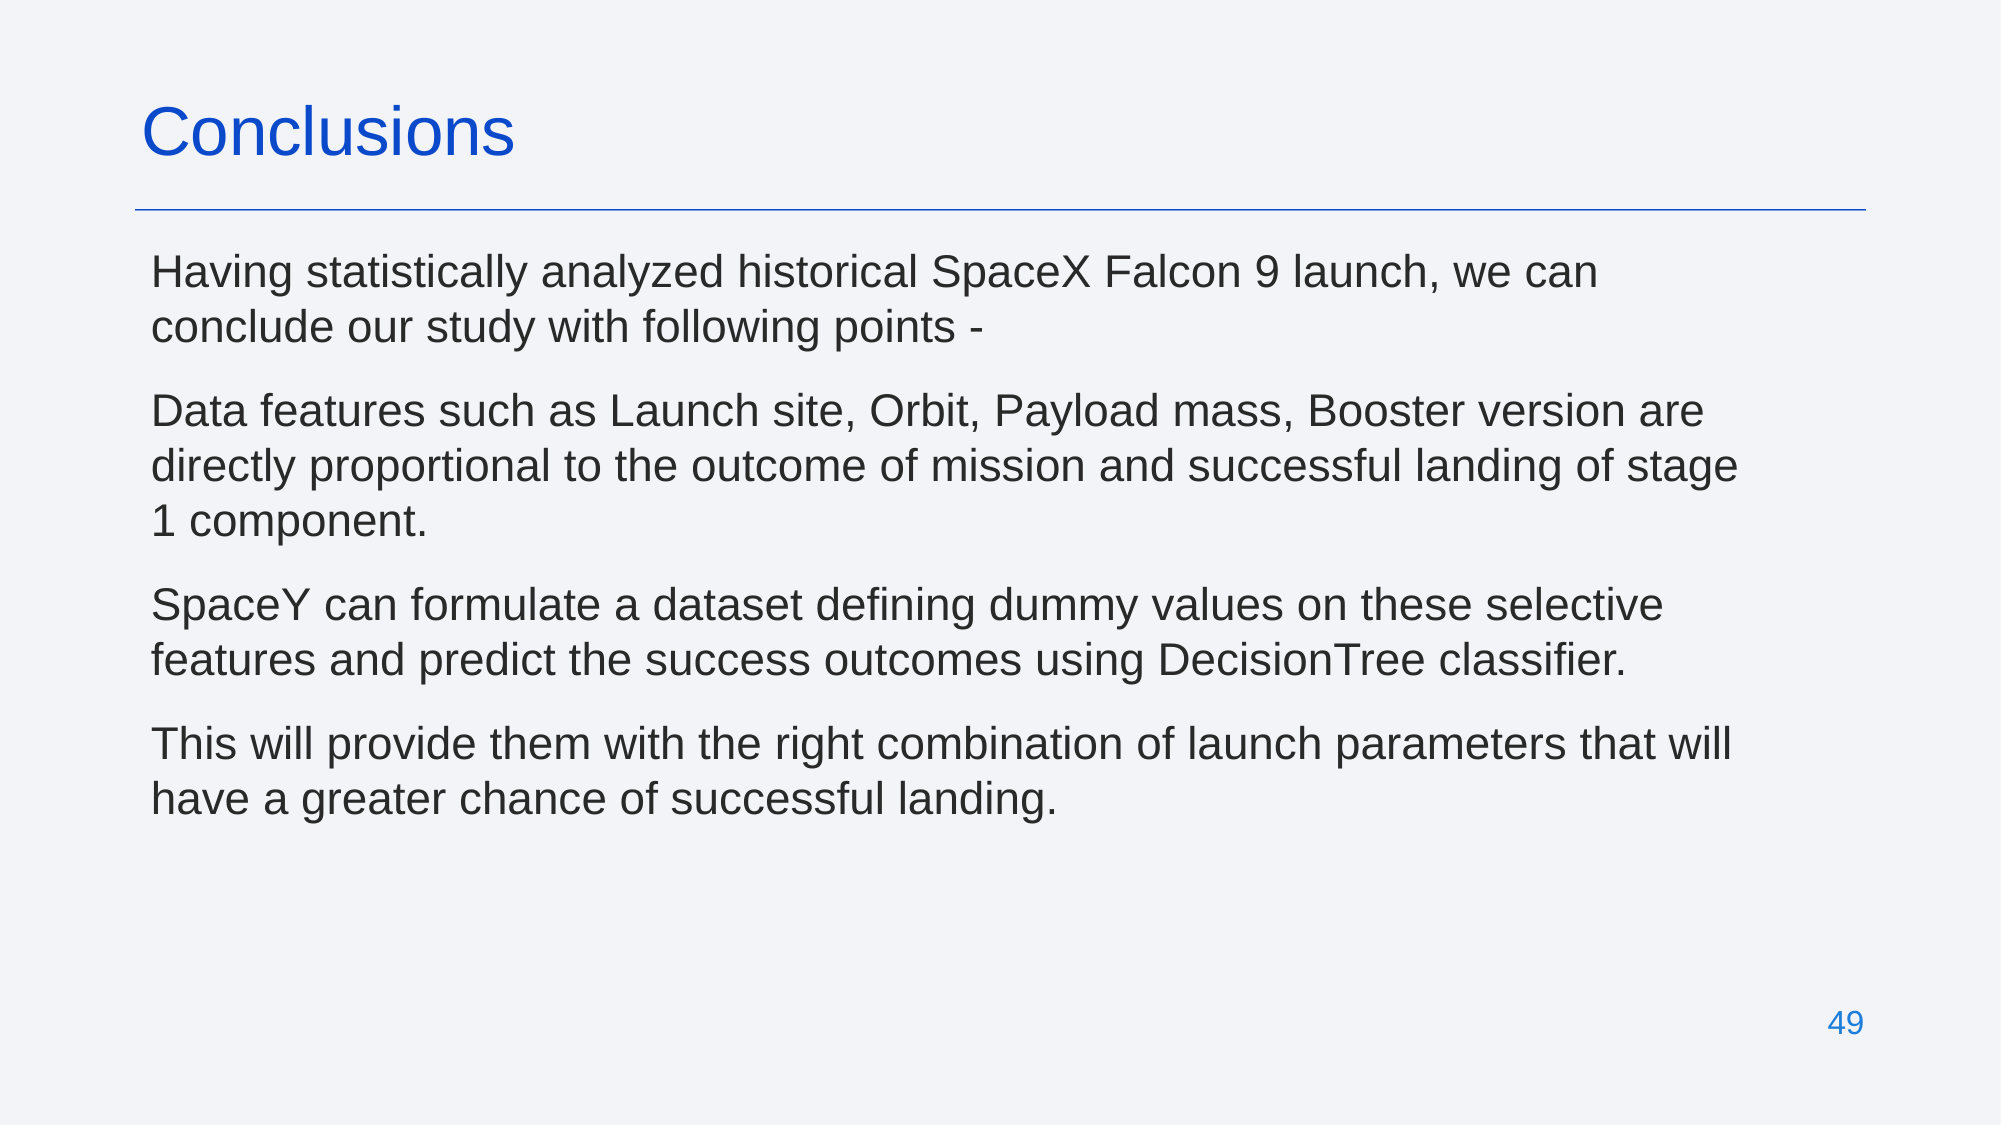

Conclusions
Having statistically analyzed historical SpaceX Falcon 9 launch, we can conclude our study with following points -
Data features such as Launch site, Orbit, Payload mass, Booster version are directly proportional to the outcome of mission and successful landing of stage 1 component.
SpaceY can formulate a dataset defining dummy values on these selective features and predict the success outcomes using DecisionTree classifier.
This will provide them with the right combination of launch parameters that will have a greater chance of successful landing.
49